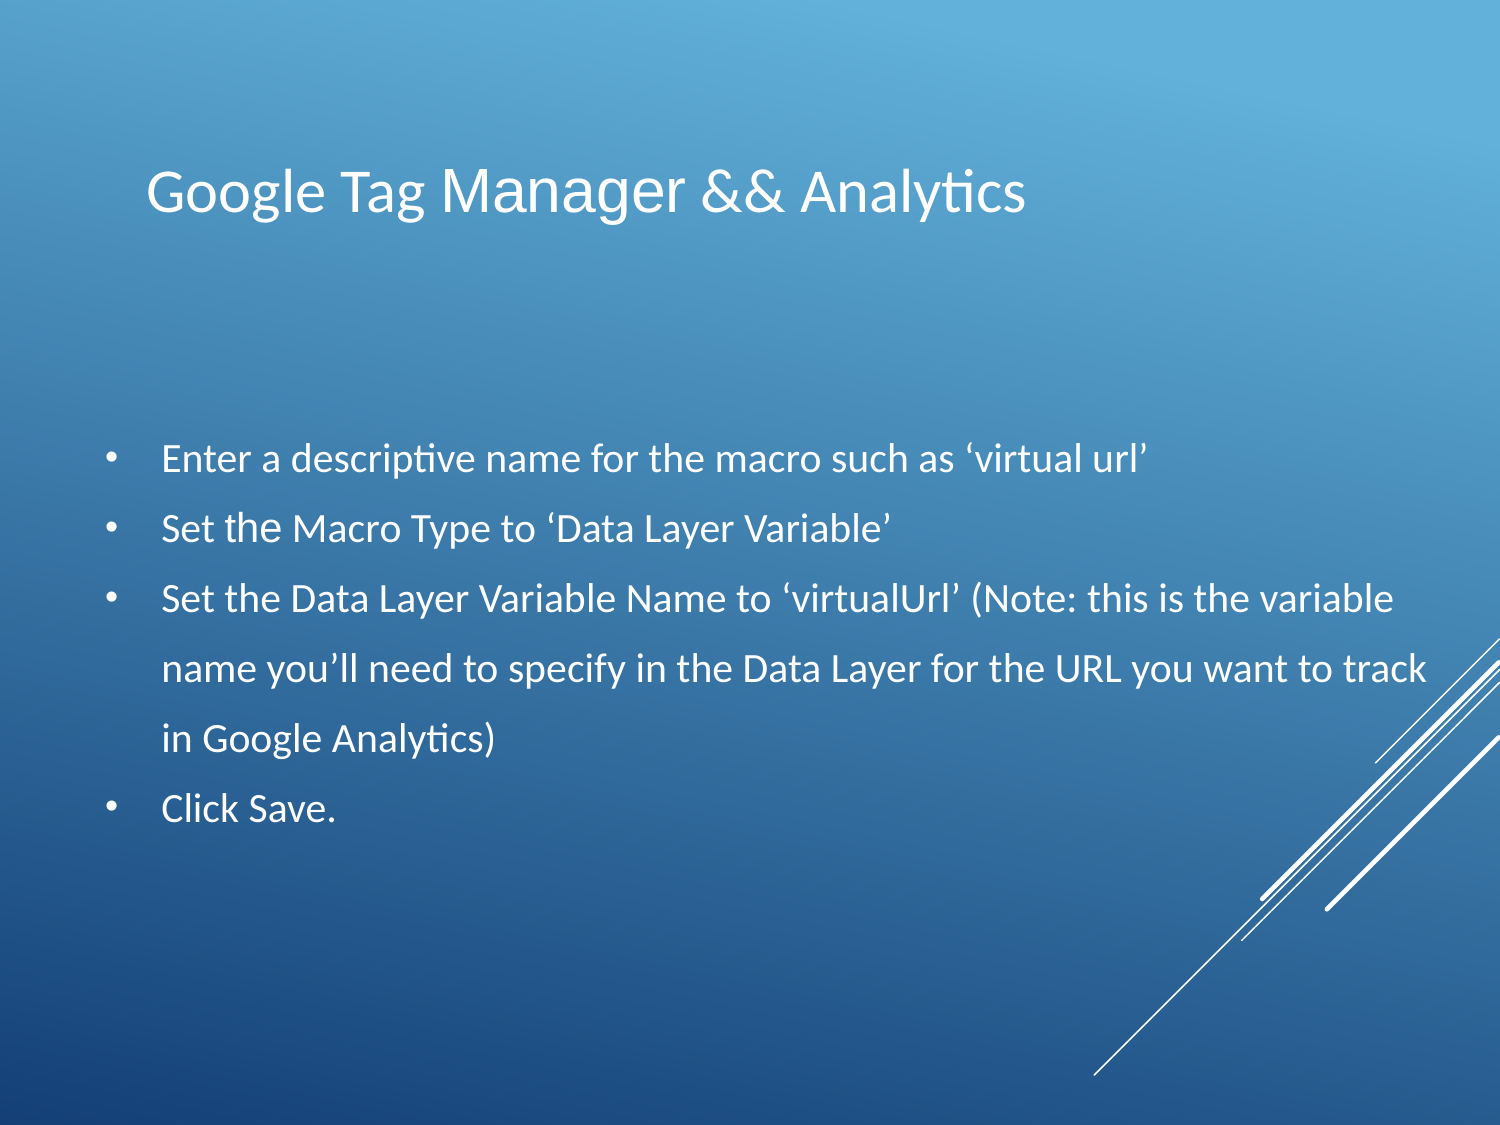

Google Tag Manager && Analytics

Enter a descriptive name for the macro such as ‘virtual url’
Set the Macro Type to ‘Data Layer Variable’
Set the Data Layer Variable Name to ‘virtualUrl’ (Note: this is the variable name you’ll need to specify in the Data Layer for the URL you want to track in Google Analytics)
Click Save.